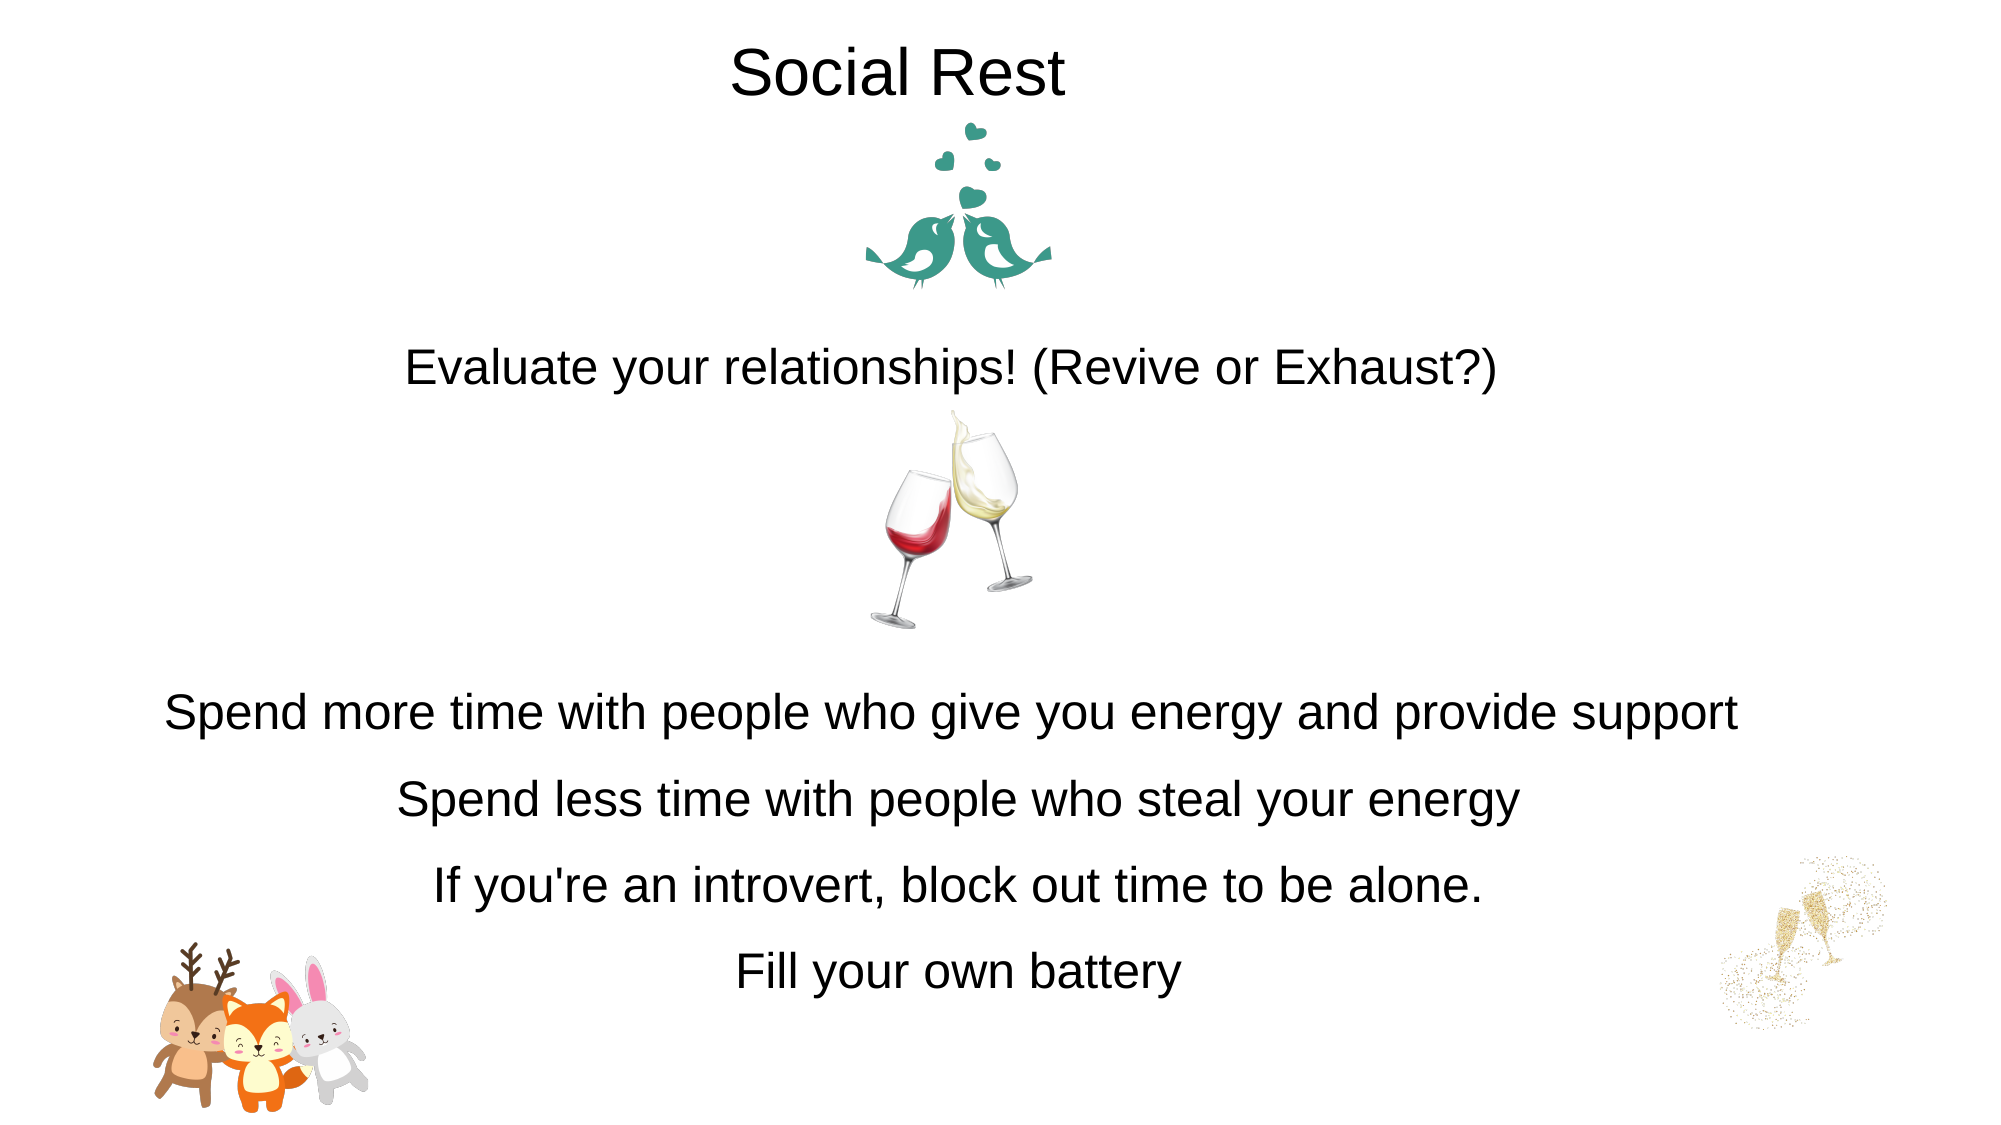

Social Rest

Evaluate your relationships! (Revive or Exhaust?)

Spend more time with people who give you energy and provide support

 Spend less time with people who steal your energy

 If you're an introvert, block out time to be alone.

 Fill your own battery